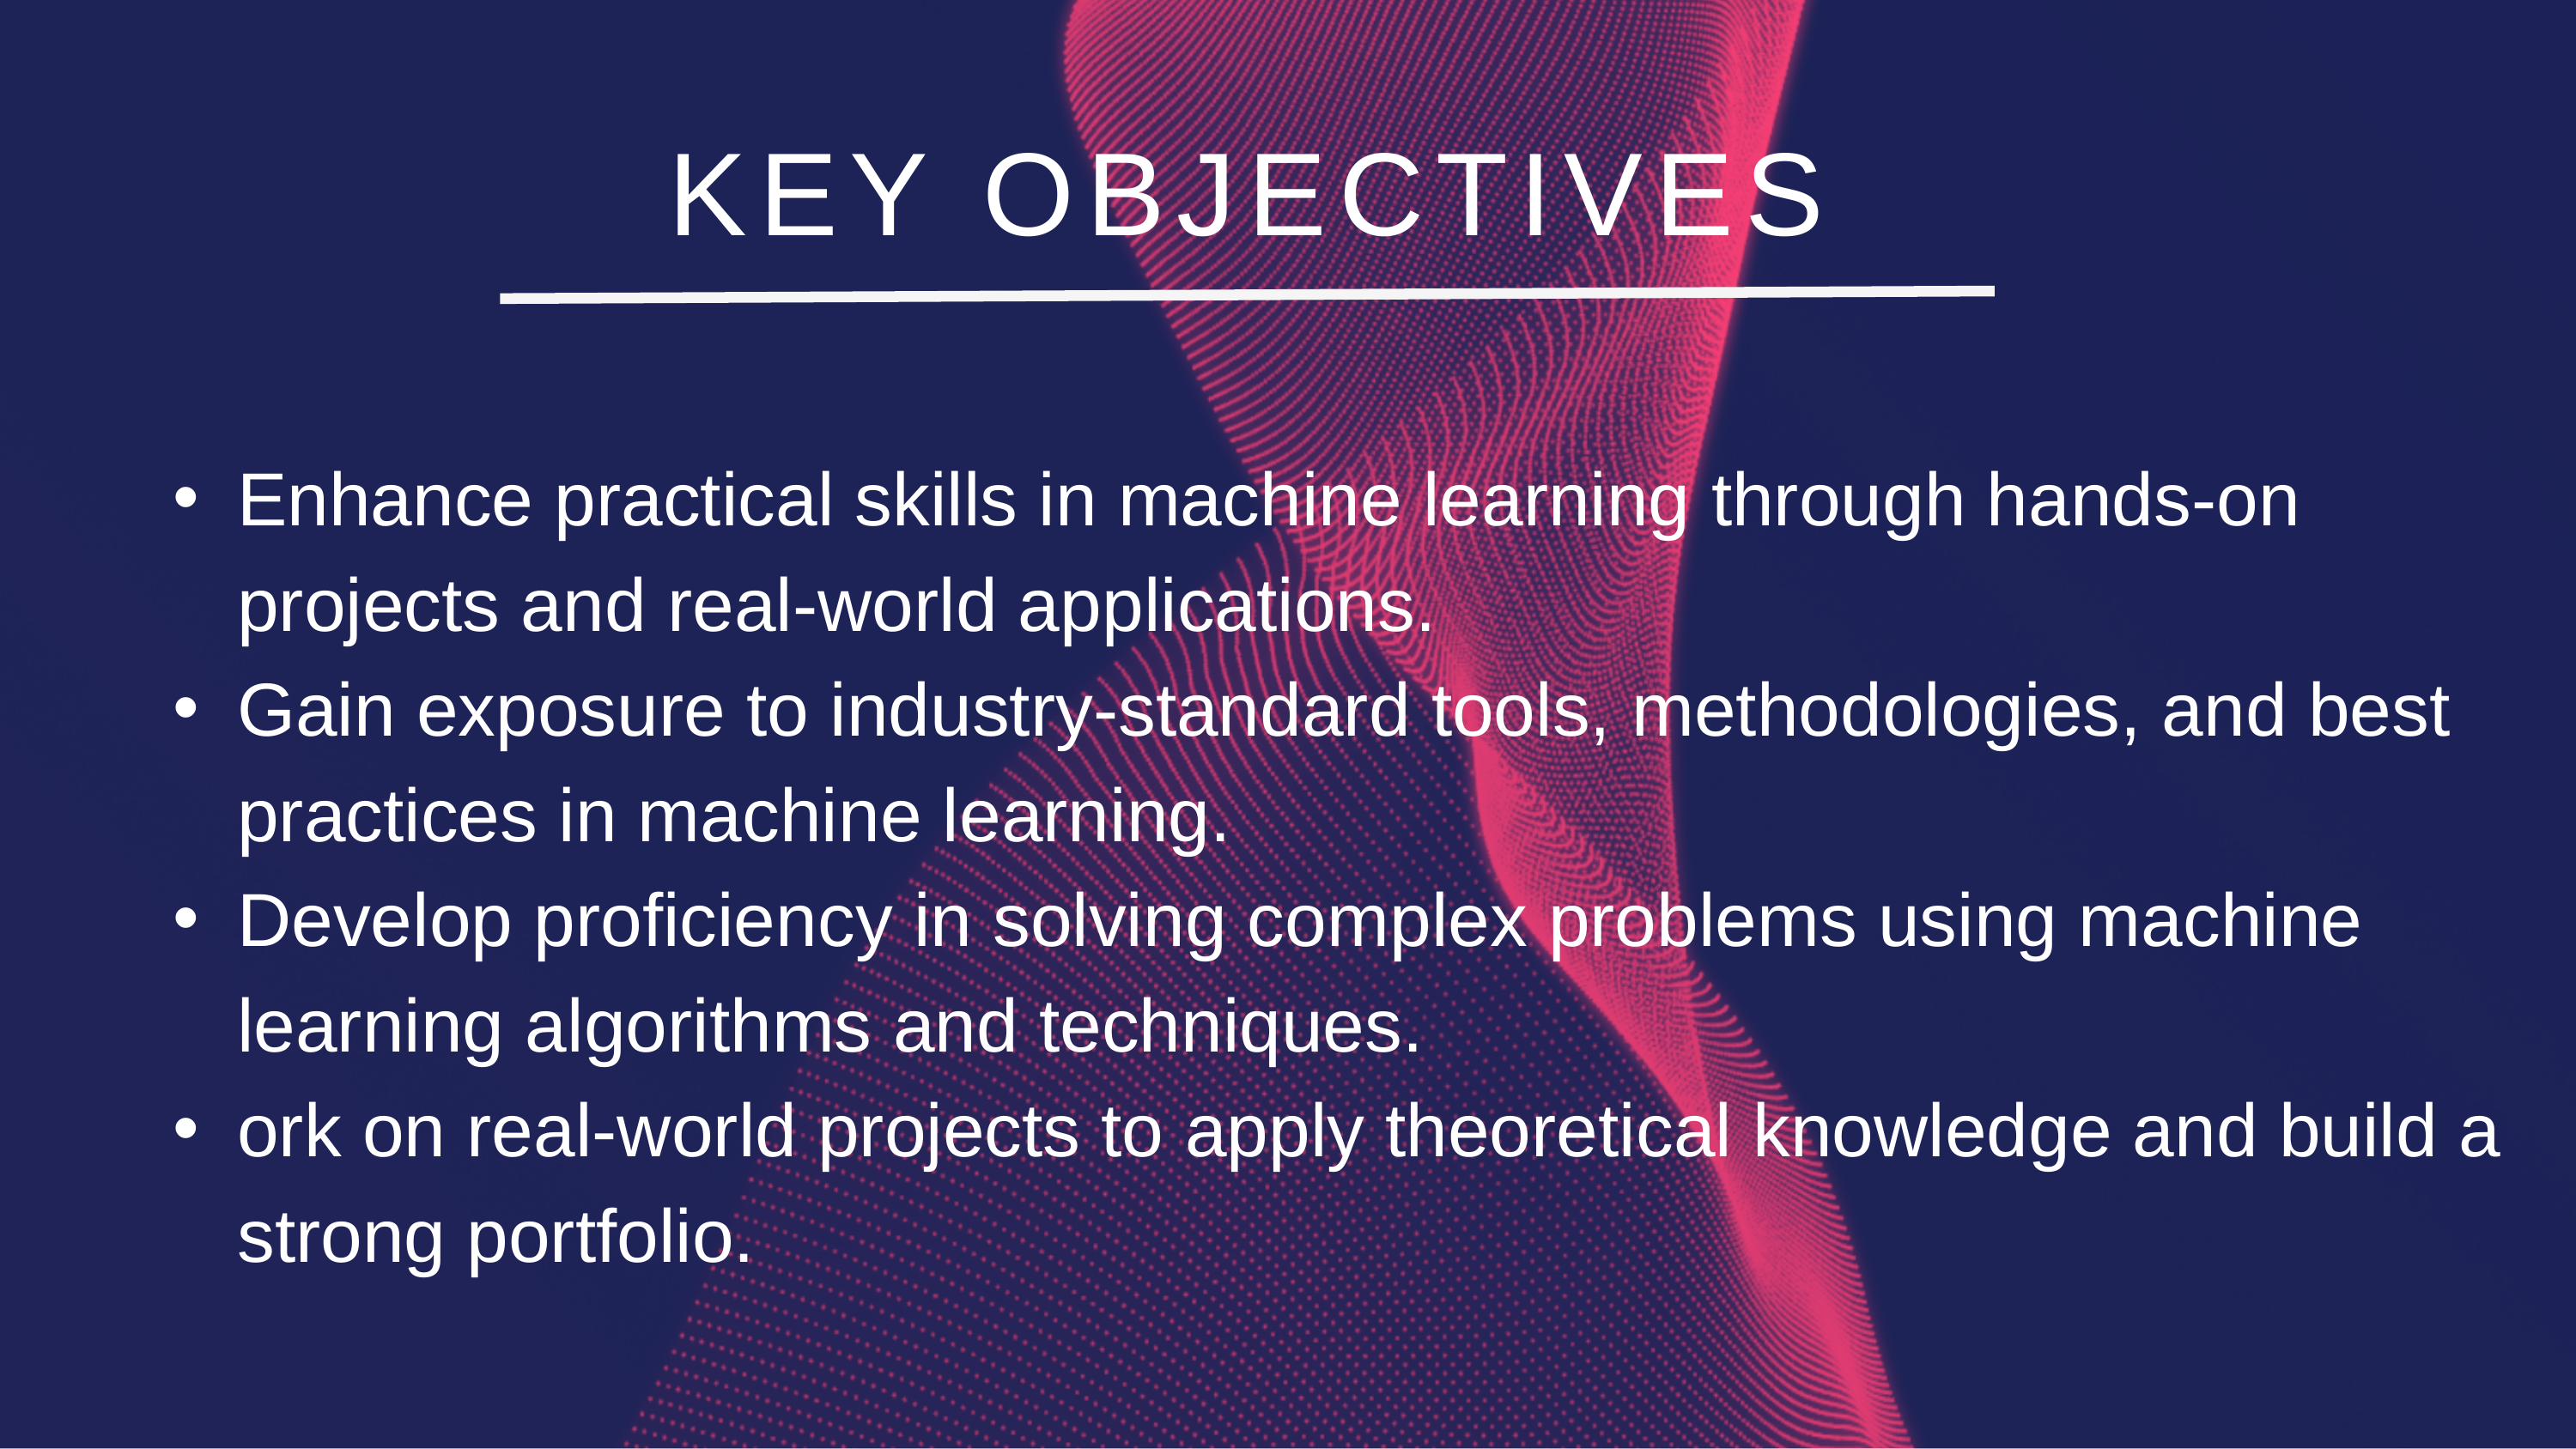

KEY OBJECTIVES

Enhance practical skills in machine learning through hands-on projects and real-world applications.
Gain exposure to industry-standard tools, methodologies, and best practices in machine learning.
Develop proficiency in solving complex problems using machine learning algorithms and techniques.
ork on real-world projects to apply theoretical knowledge and build a strong portfolio.